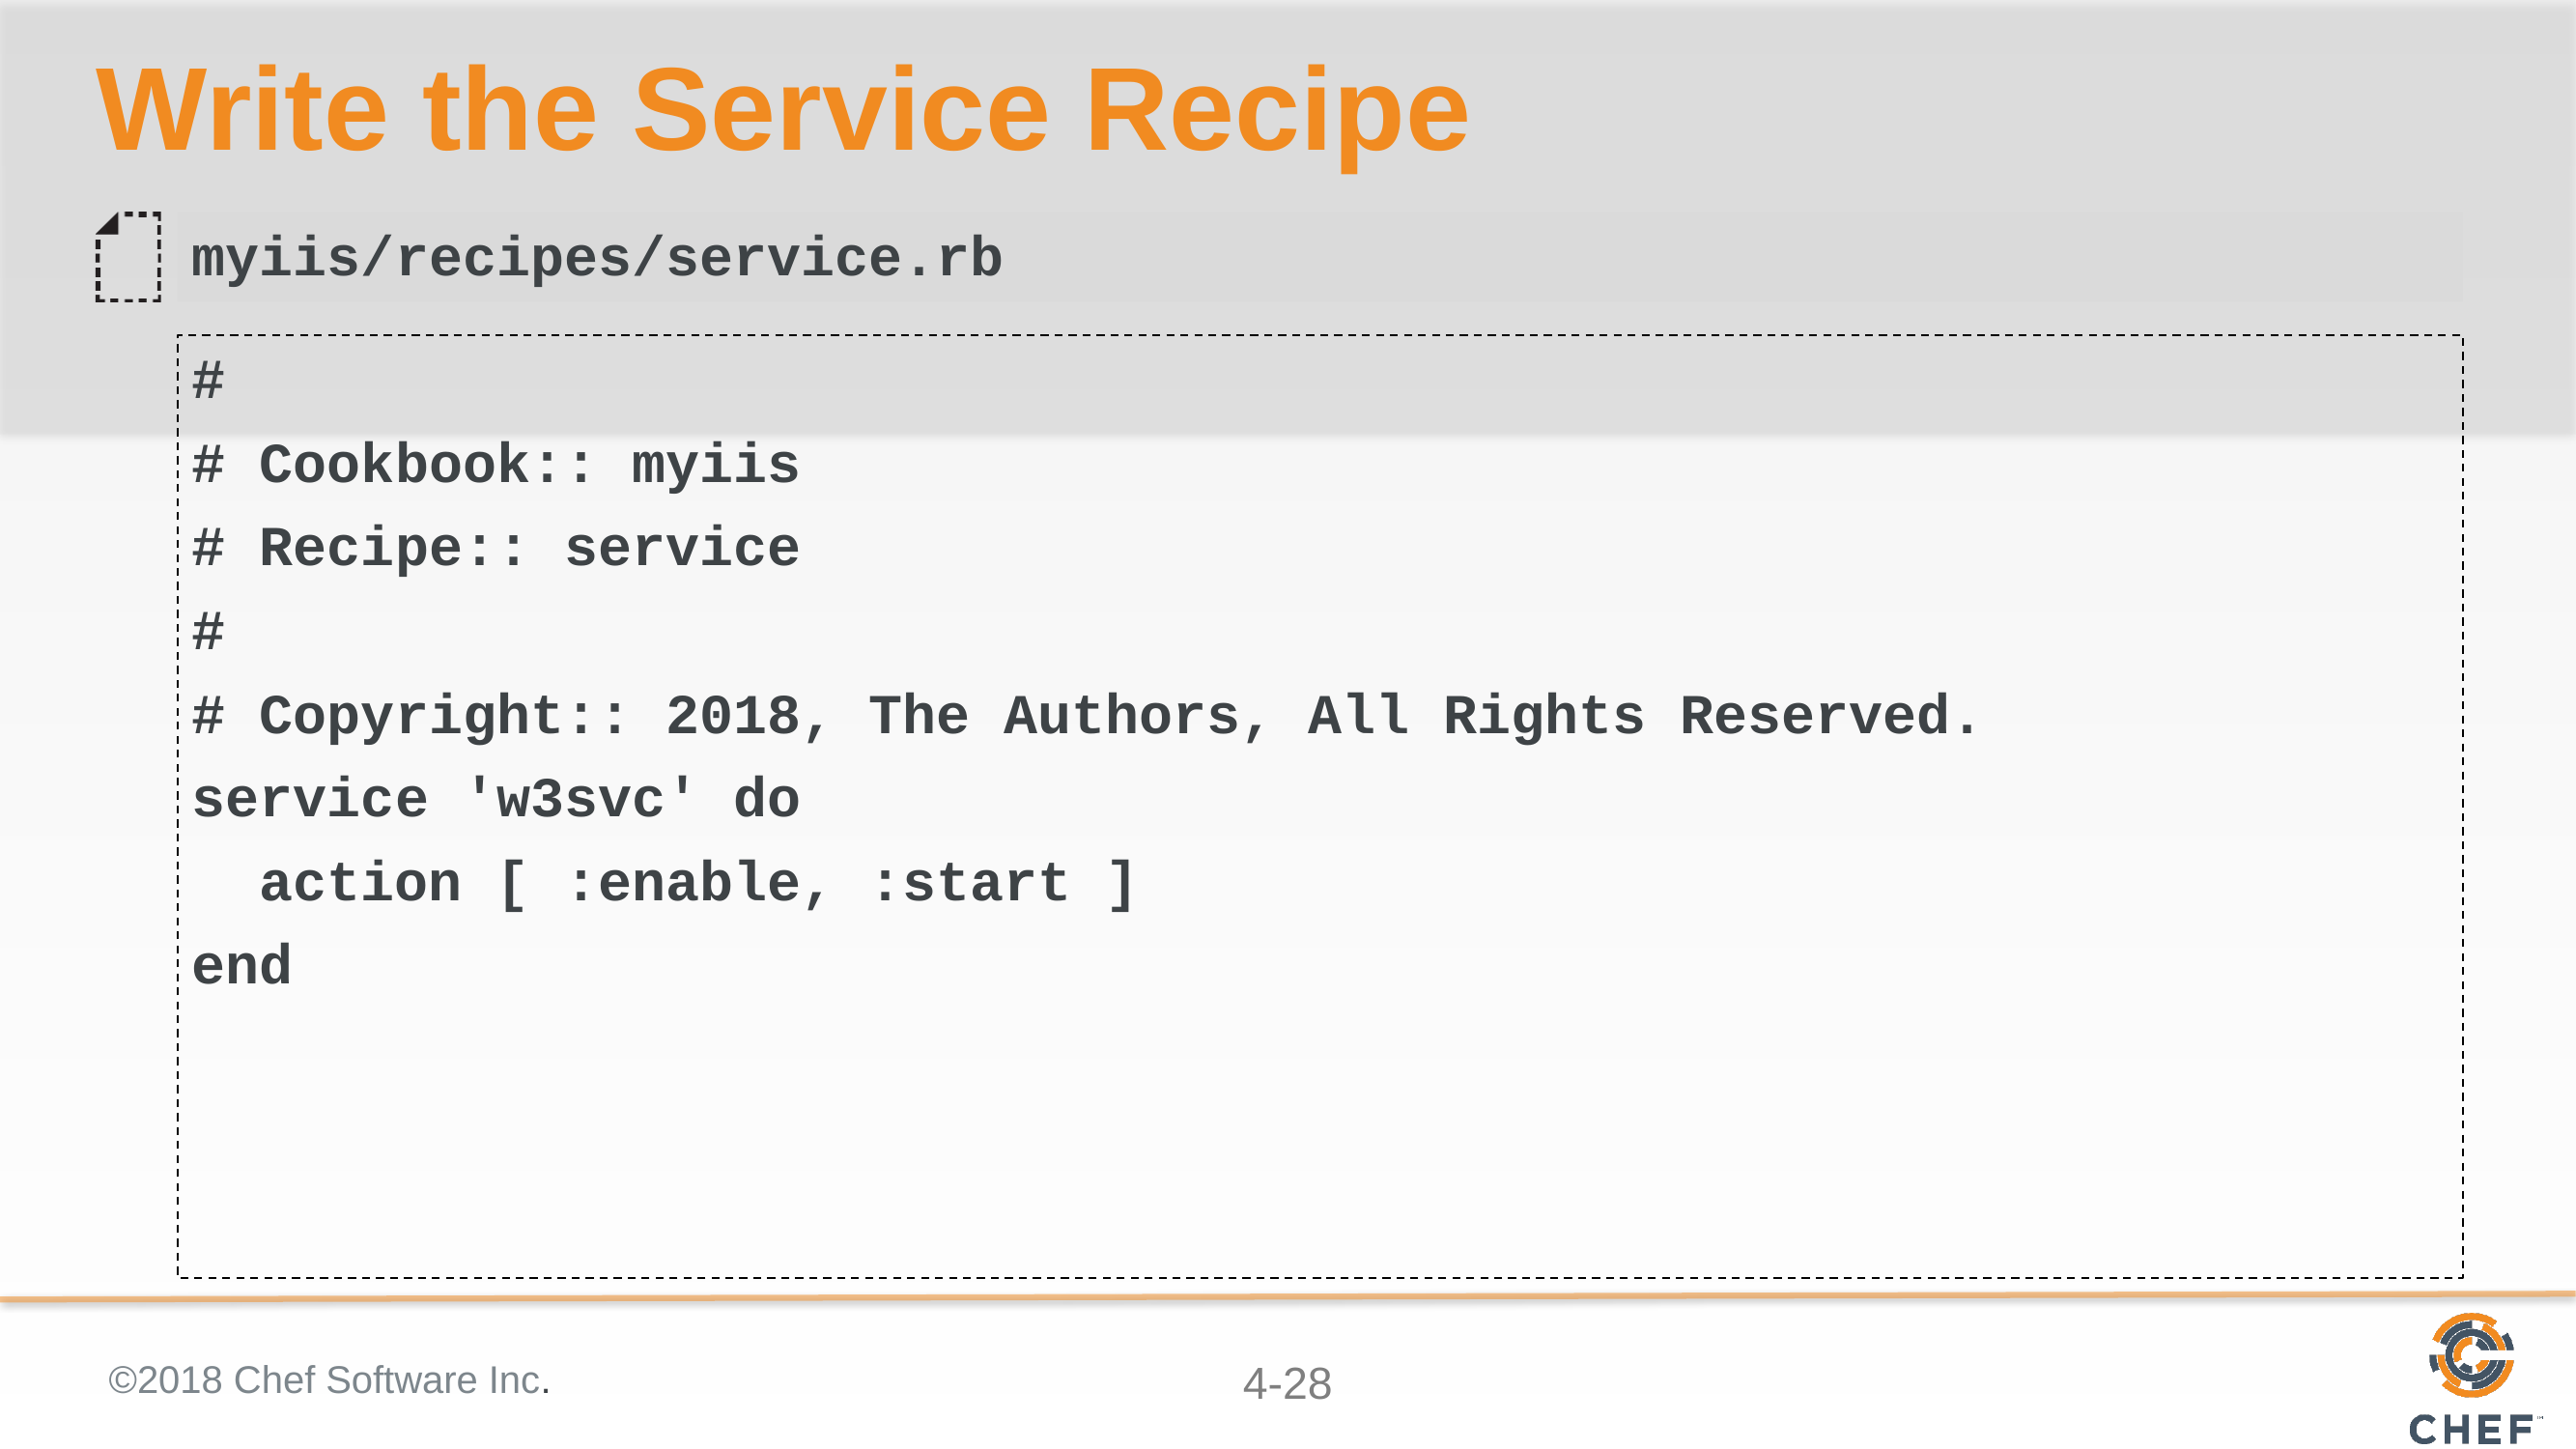

# Write the Service Recipe
myiis/recipes/service.rb
#
# Cookbook:: myiis
# Recipe:: service
#
# Copyright:: 2018, The Authors, All Rights Reserved.
service 'w3svc' do
  action [ :enable, :start ]
end